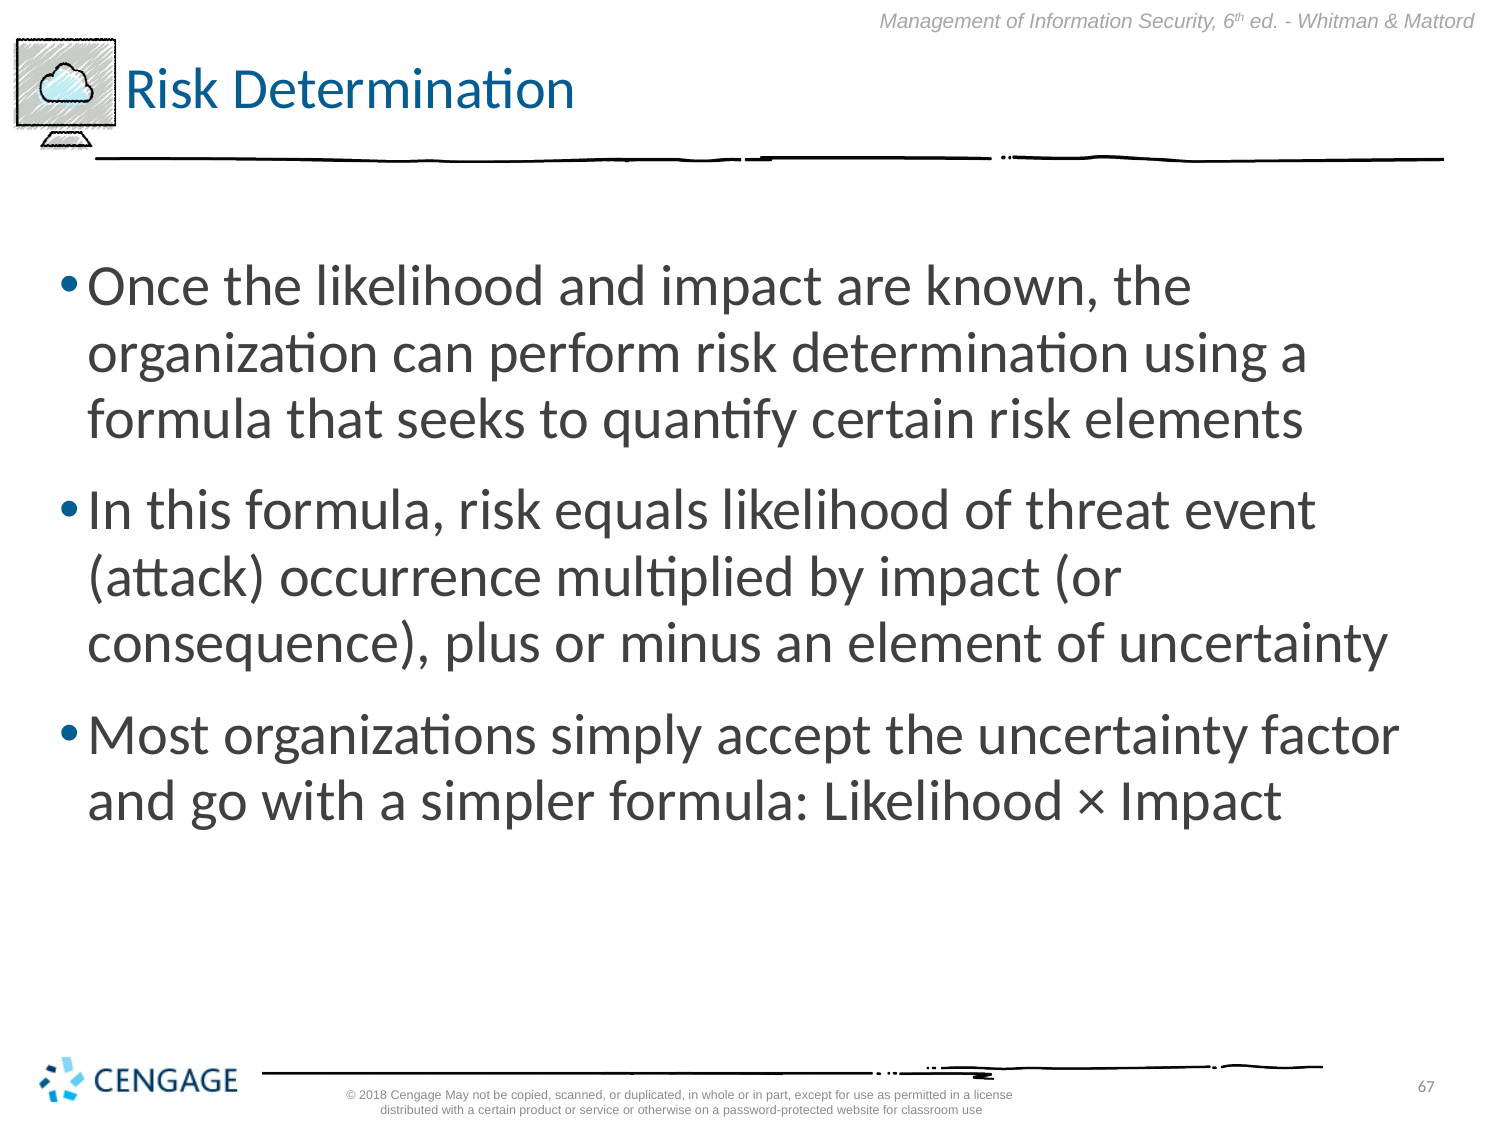

# Risk Determination
Once the likelihood and impact are known, the organization can perform risk determination using a formula that seeks to quantify certain risk elements
In this formula, risk equals likelihood of threat event (attack) occurrence multiplied by impact (or consequence), plus or minus an element of uncertainty
Most organizations simply accept the uncertainty factor and go with a simpler formula: Likelihood × Impact